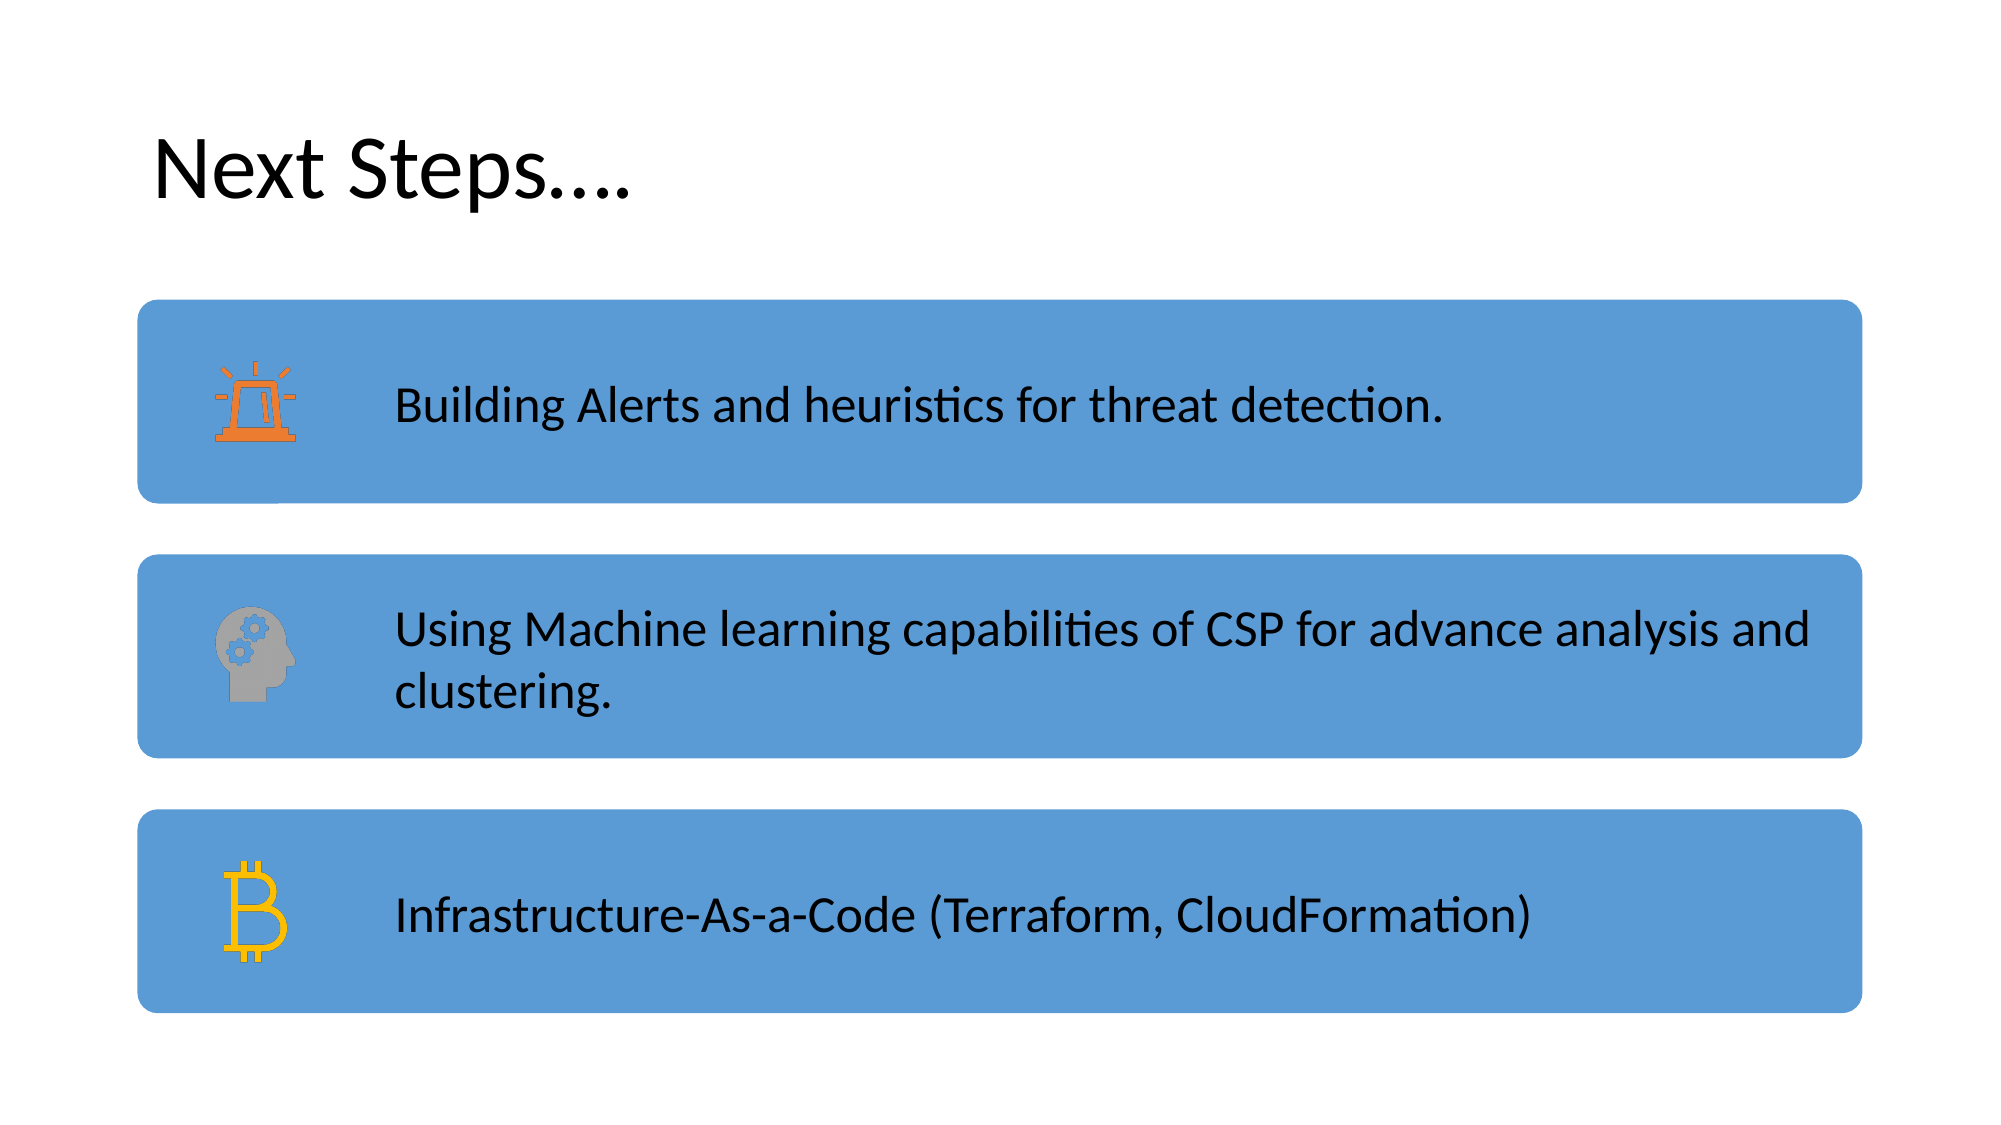

# Next Steps….
Building Alerts and heuristics for threat detection.
Using Machine learning capabilities of CSP for advance analysis and clustering.
Infrastructure-As-a-Code (Terraform, CloudFormation)